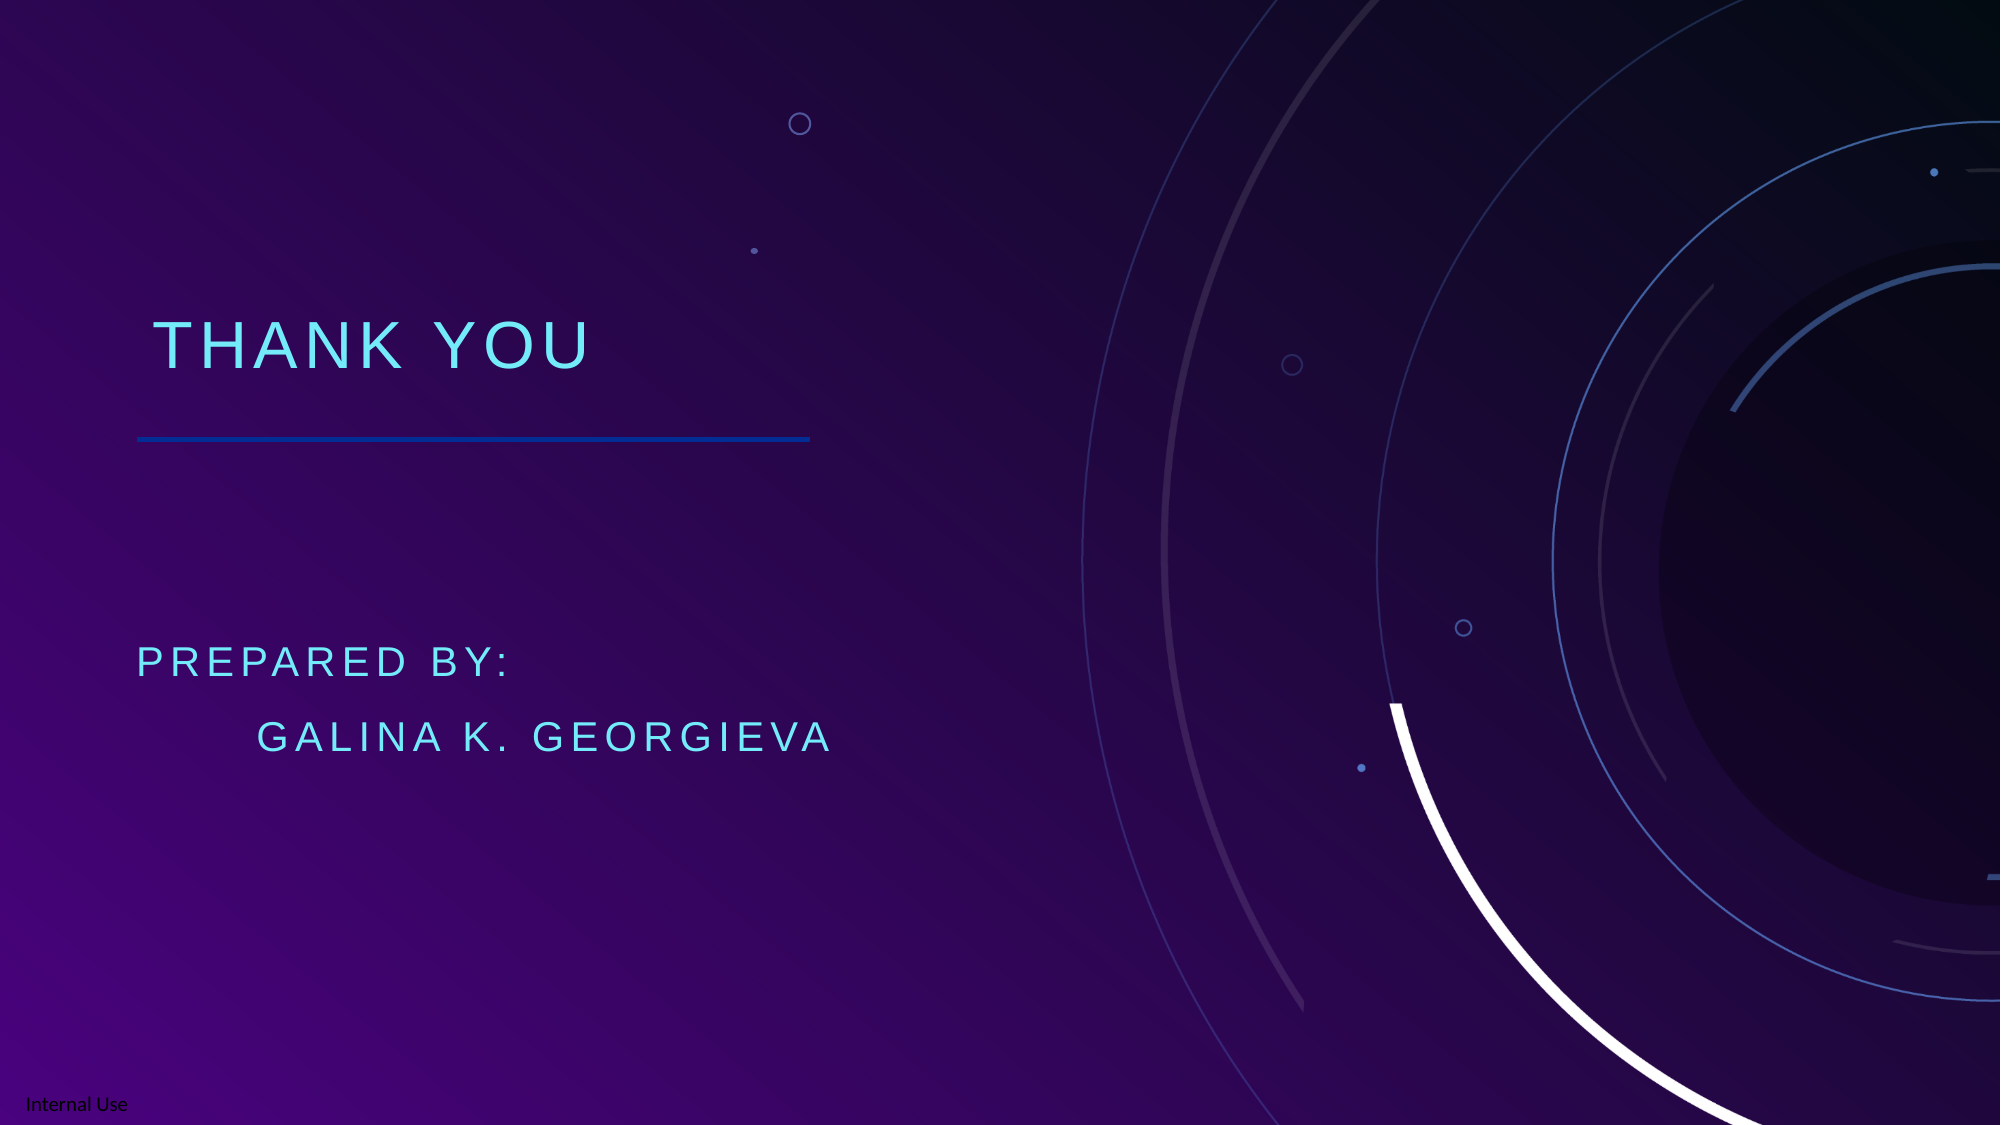

# THANK YOU
PREPARED BY:
gaLINA K. gEORGIEVA